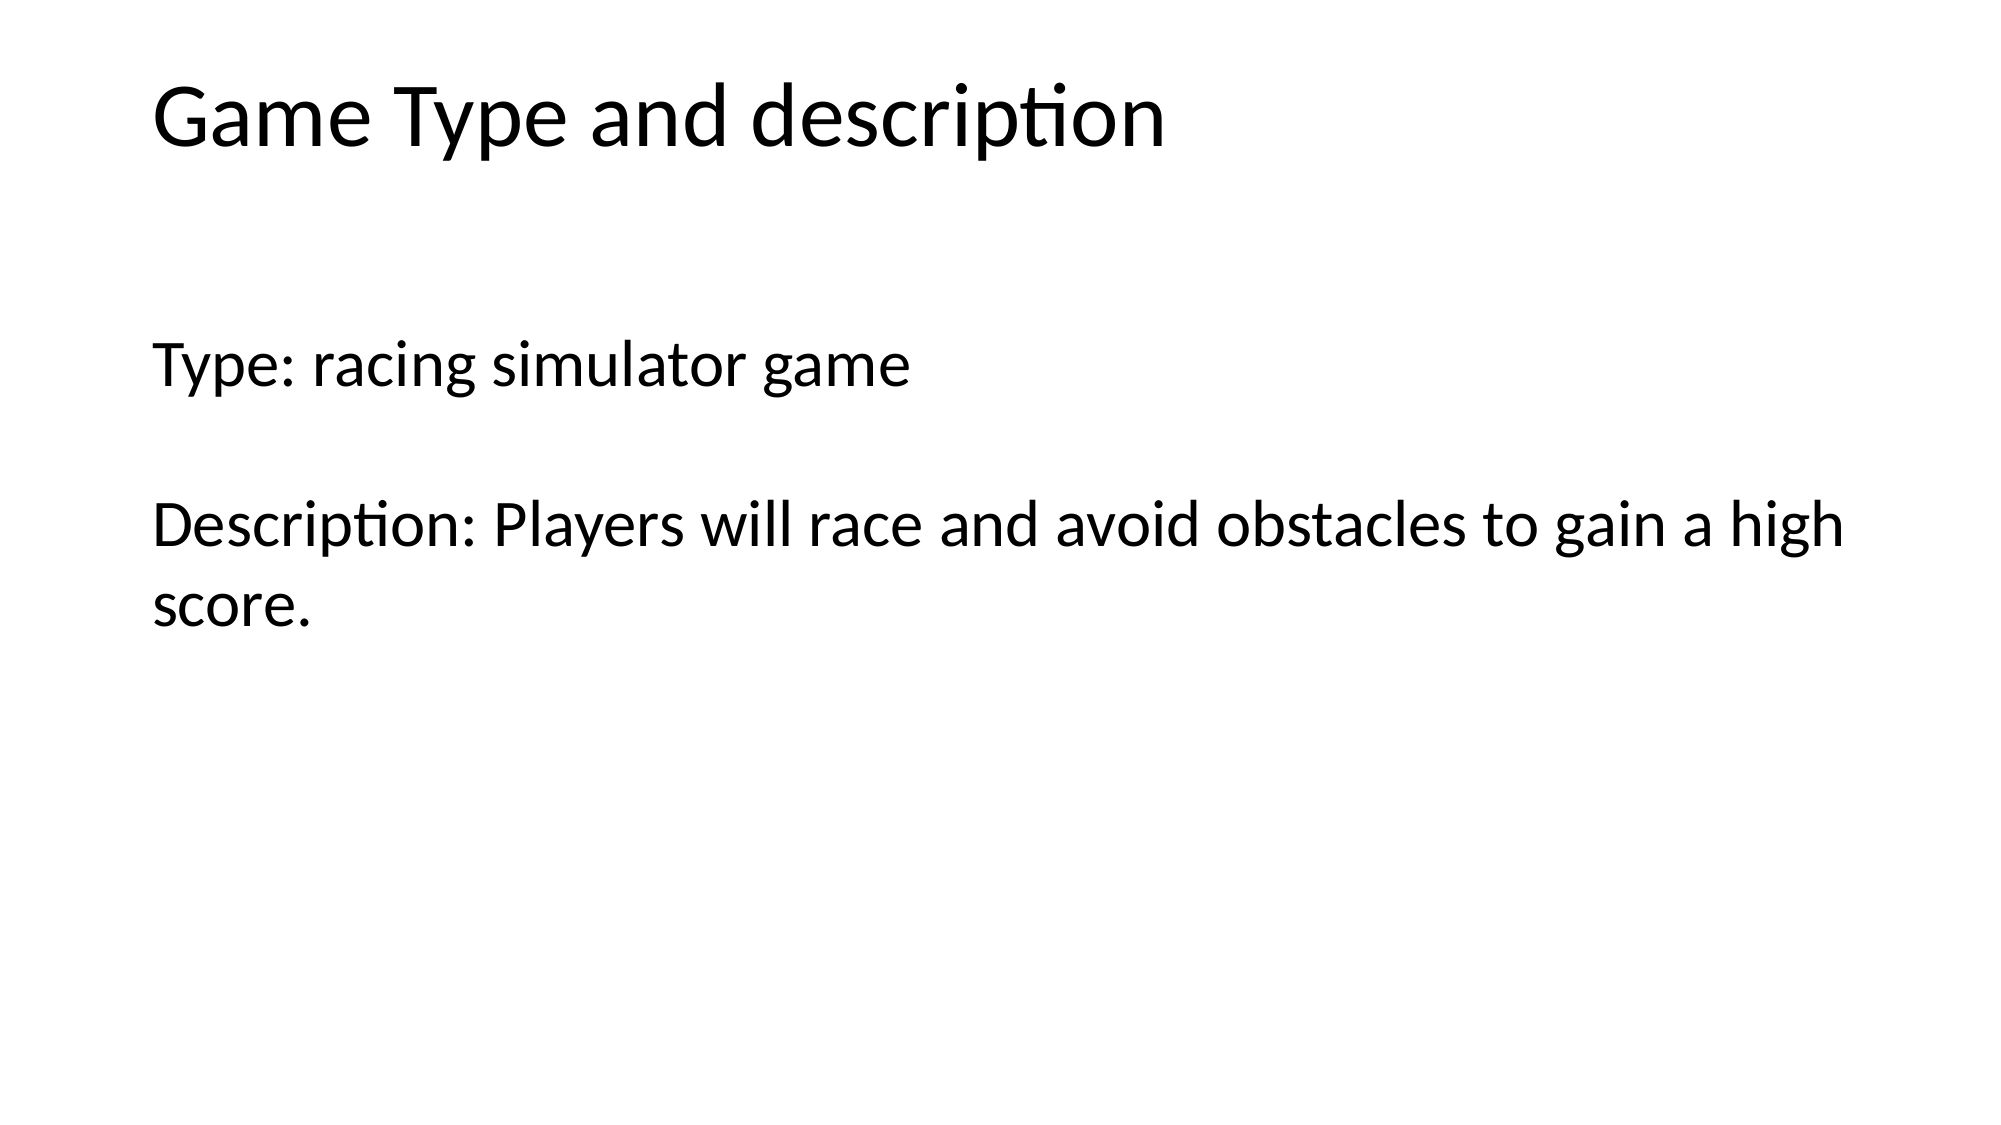

Game Type and description

Type: racing simulator game

Description: Players will race and avoid obstacles to gain a high score.